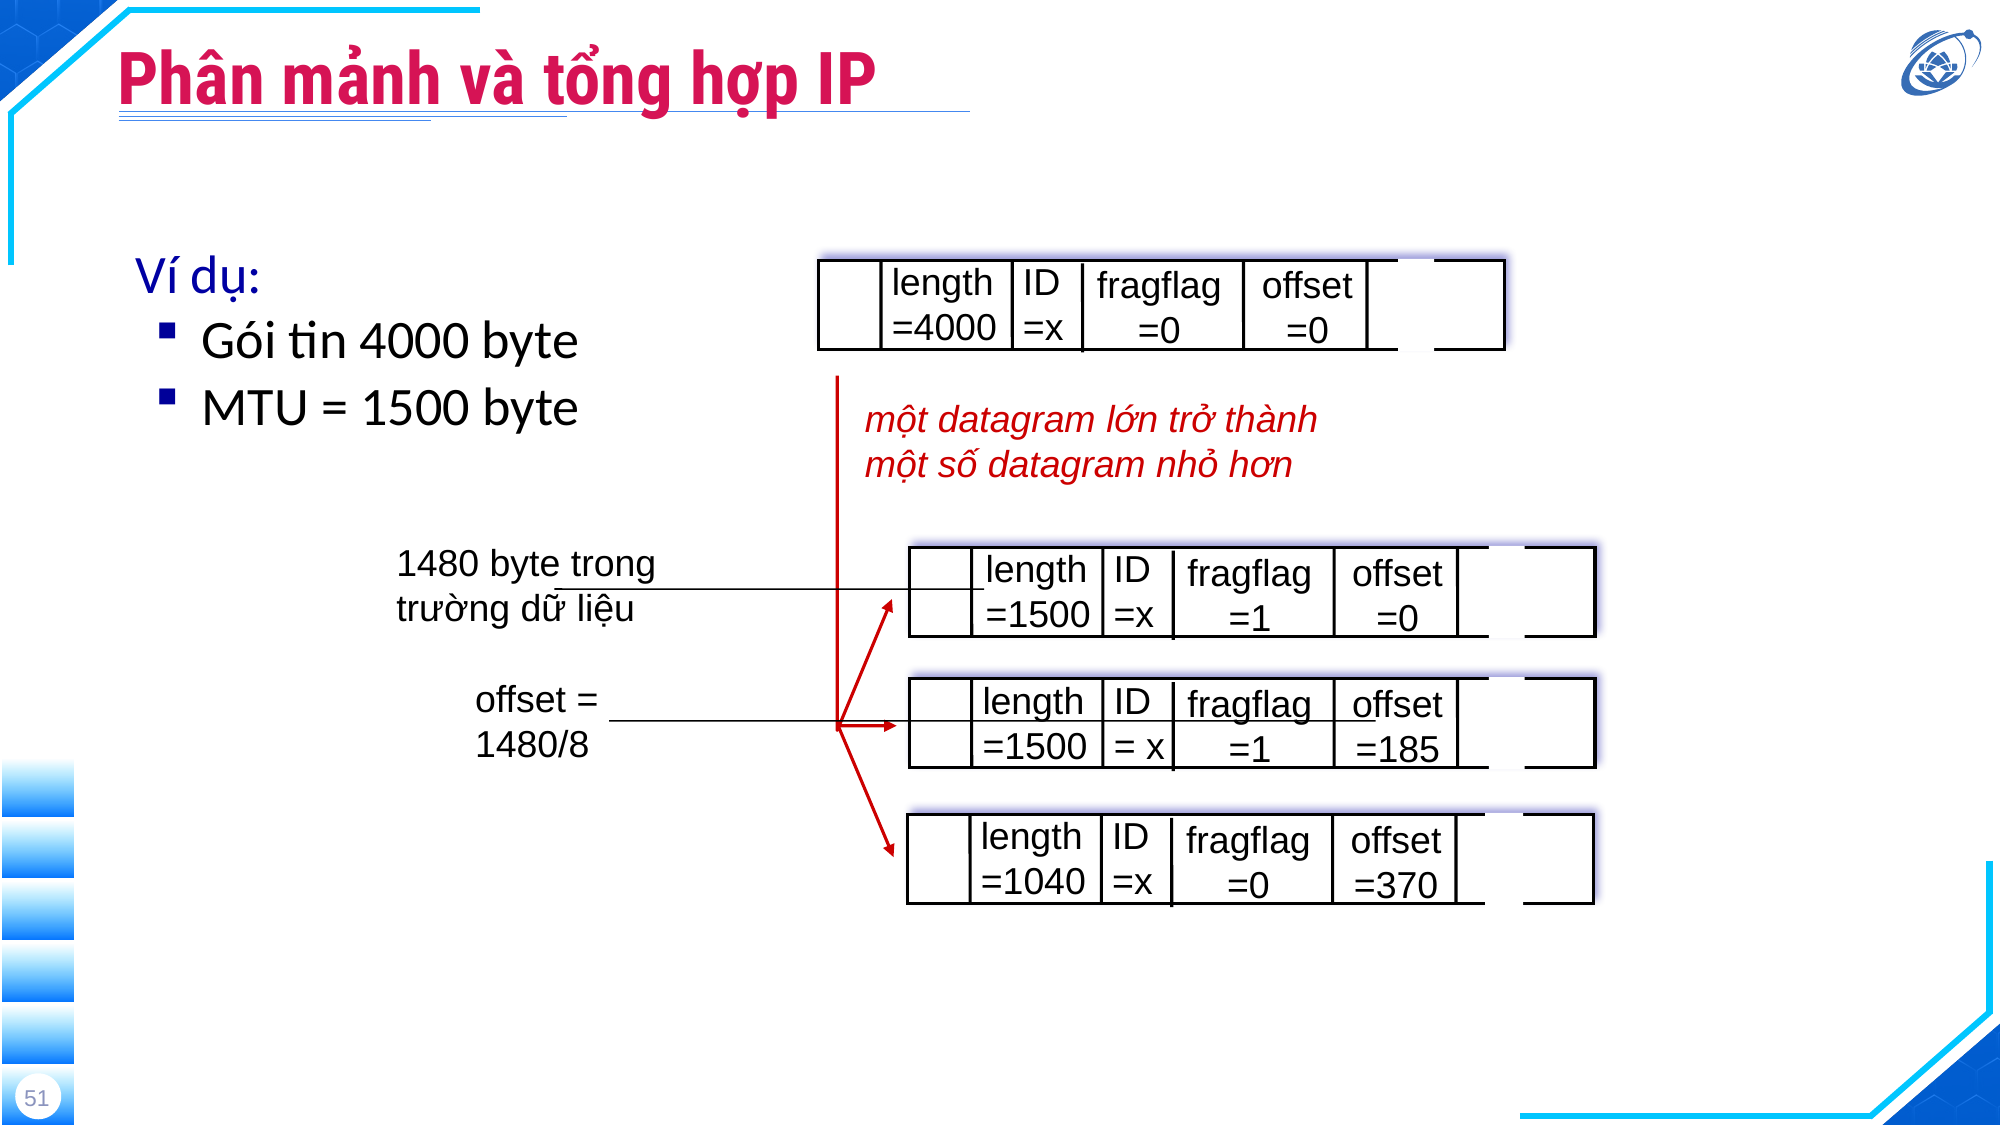

# Phân mảnh và tổng hợp IP
Ví dụ:
Gói tin 4000 byte
MTU = 1500 byte

length
=4000
ID
=x
fragflag
=0
offset
=0

một datagram lớn trở thành
một số datagram nhỏ hơn
length
=1500
ID
=x
fragflag
=1
offset
=0

length
=1500
ID
= x
fragflag
=1
offset
=185

length
=1040
ID
=x
fragflag
=0
offset
=370

1480 byte trong
trường dữ liệu

offset =
1480/8

51